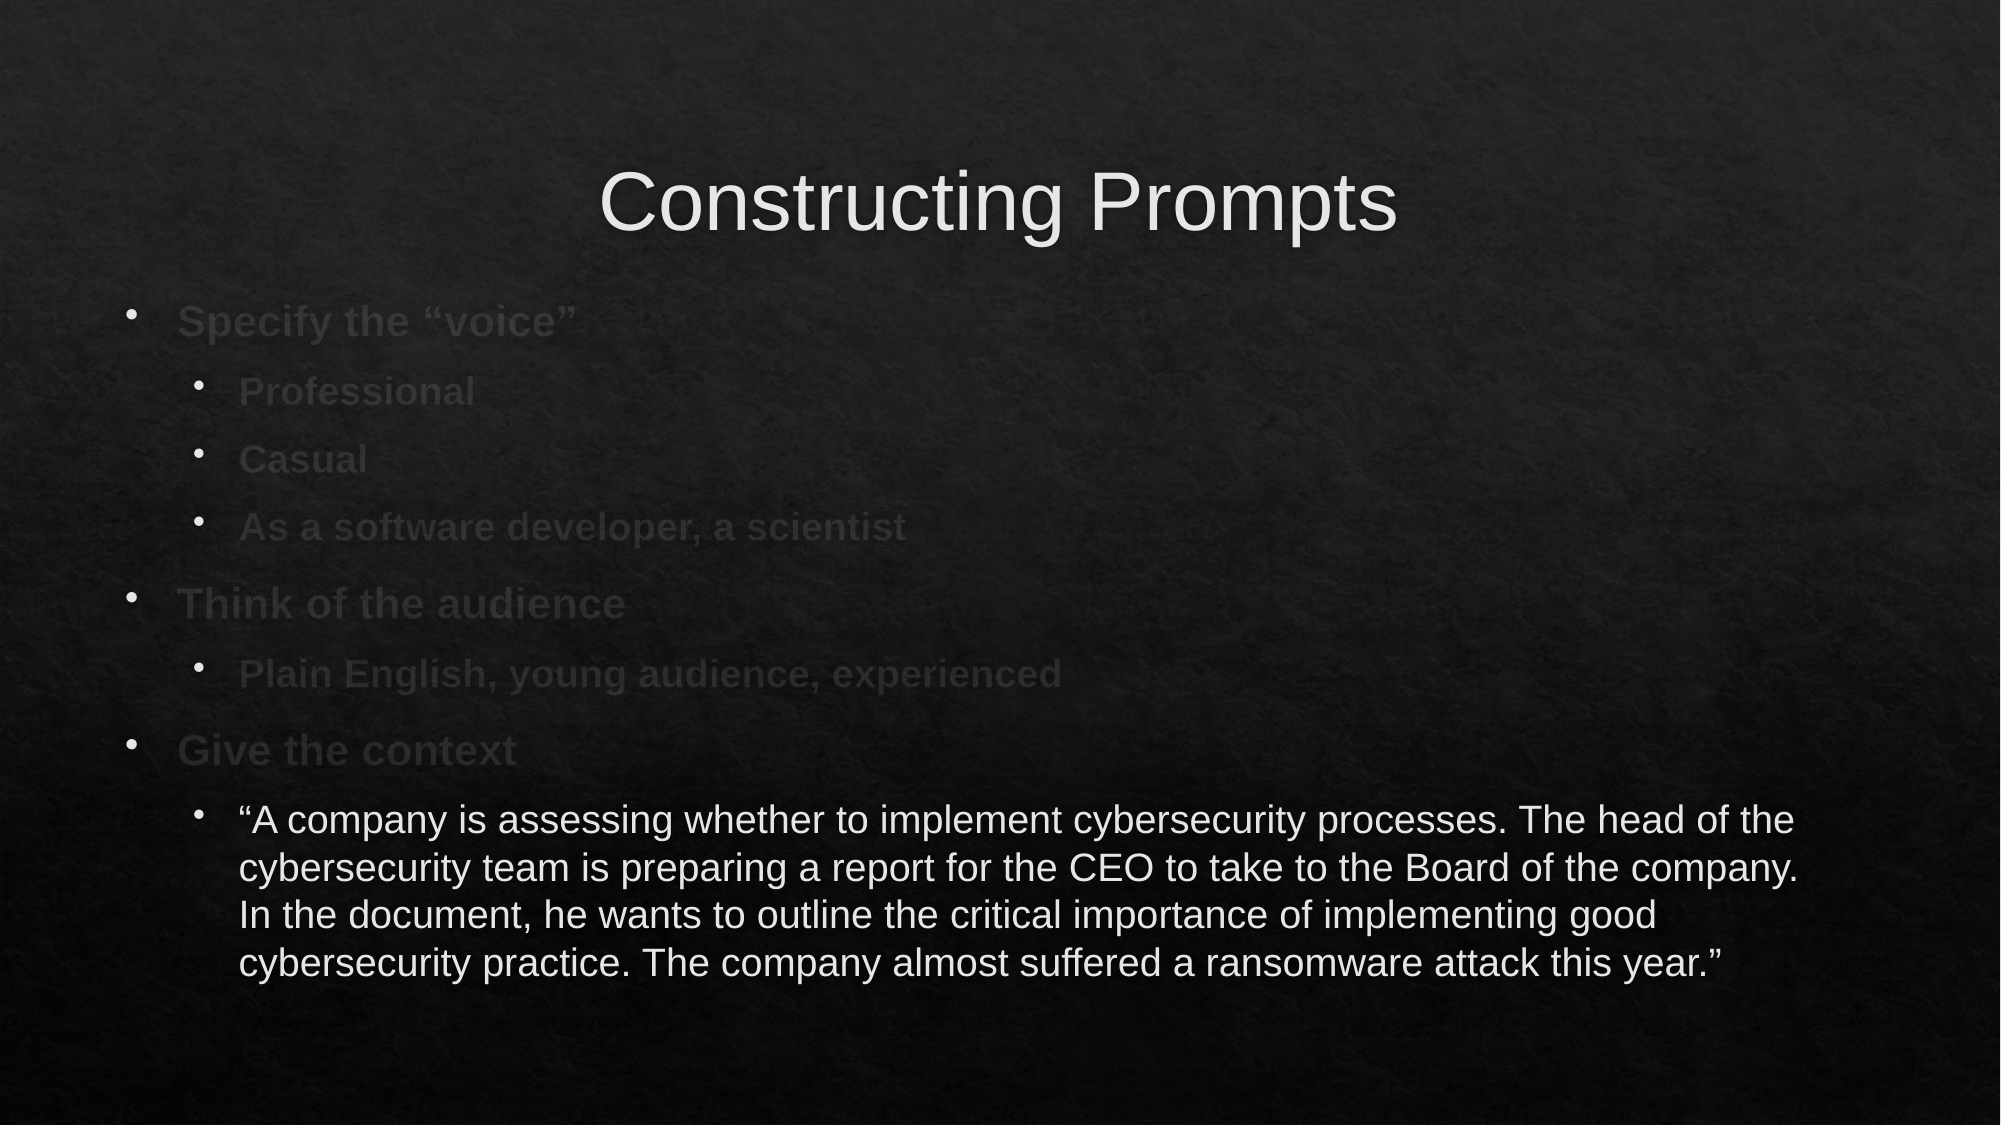

# Constructing Prompts
Specify the “voice”
Professional
Casual
As a software developer, a scientist
Think of the audience
Plain English, young audience, experienced
Give the context
“A company is assessing whether to implement cybersecurity processes. The head of the cybersecurity team is preparing a report for the CEO to take to the Board of the company. In the document, he wants to outline the critical importance of implementing good cybersecurity practice. The company almost suffered a ransomware attack this year.”